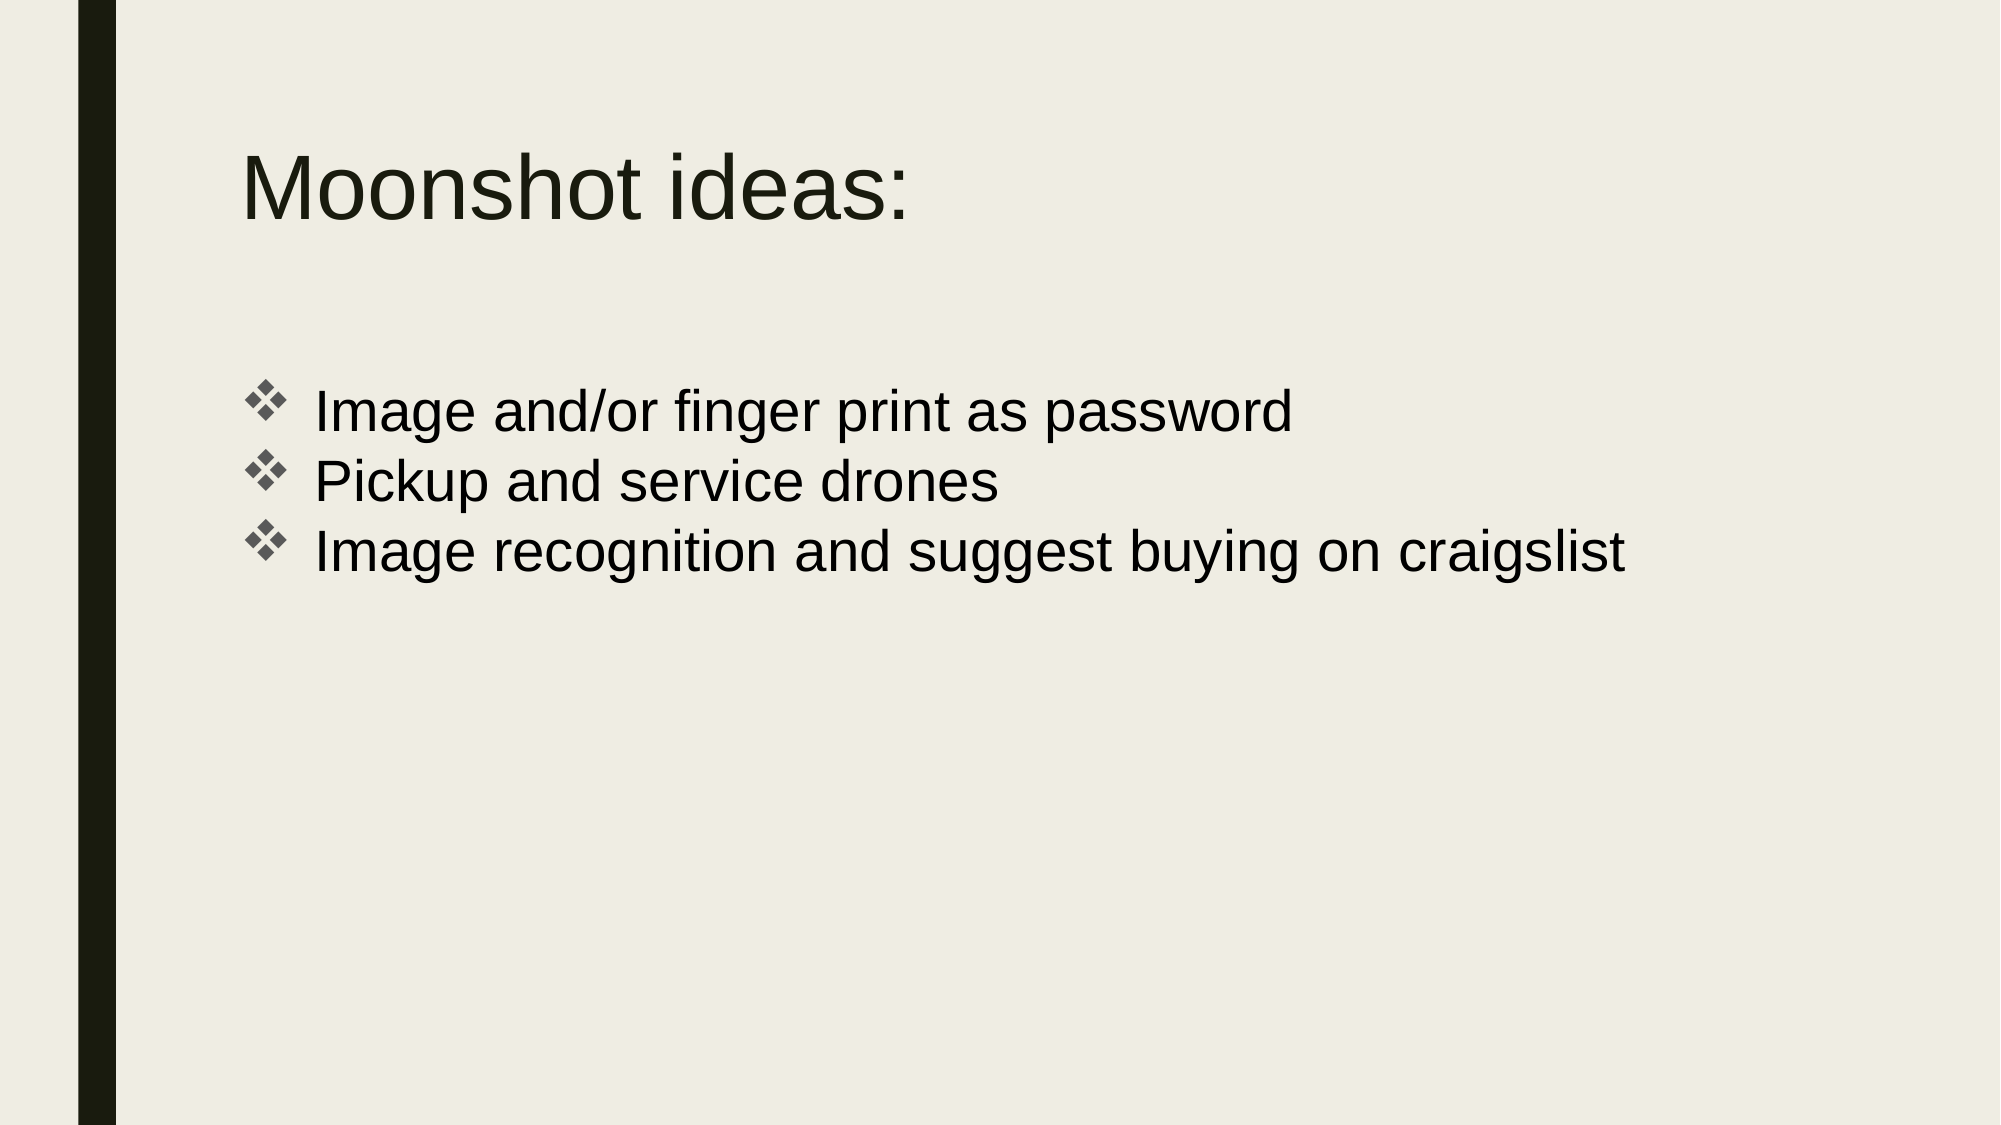

# Moonshot ideas:
Image and/or finger print as password
Pickup and service drones
Image recognition and suggest buying on craigslist